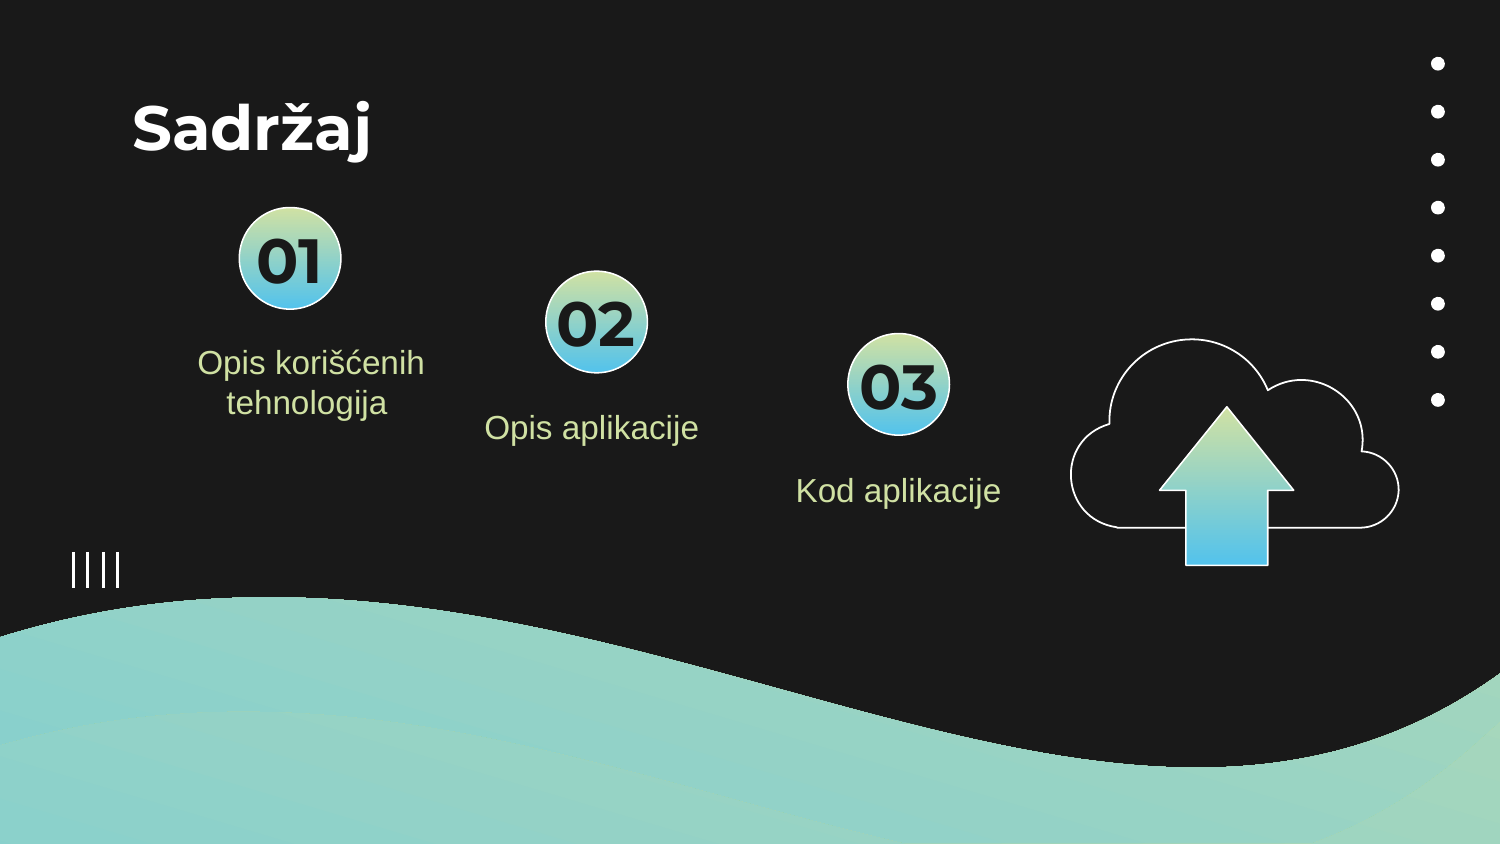

# Sadržaj

01

02
Opis korišćenih tehnologija

03

Opis aplikacije
04
Kod aplikacije